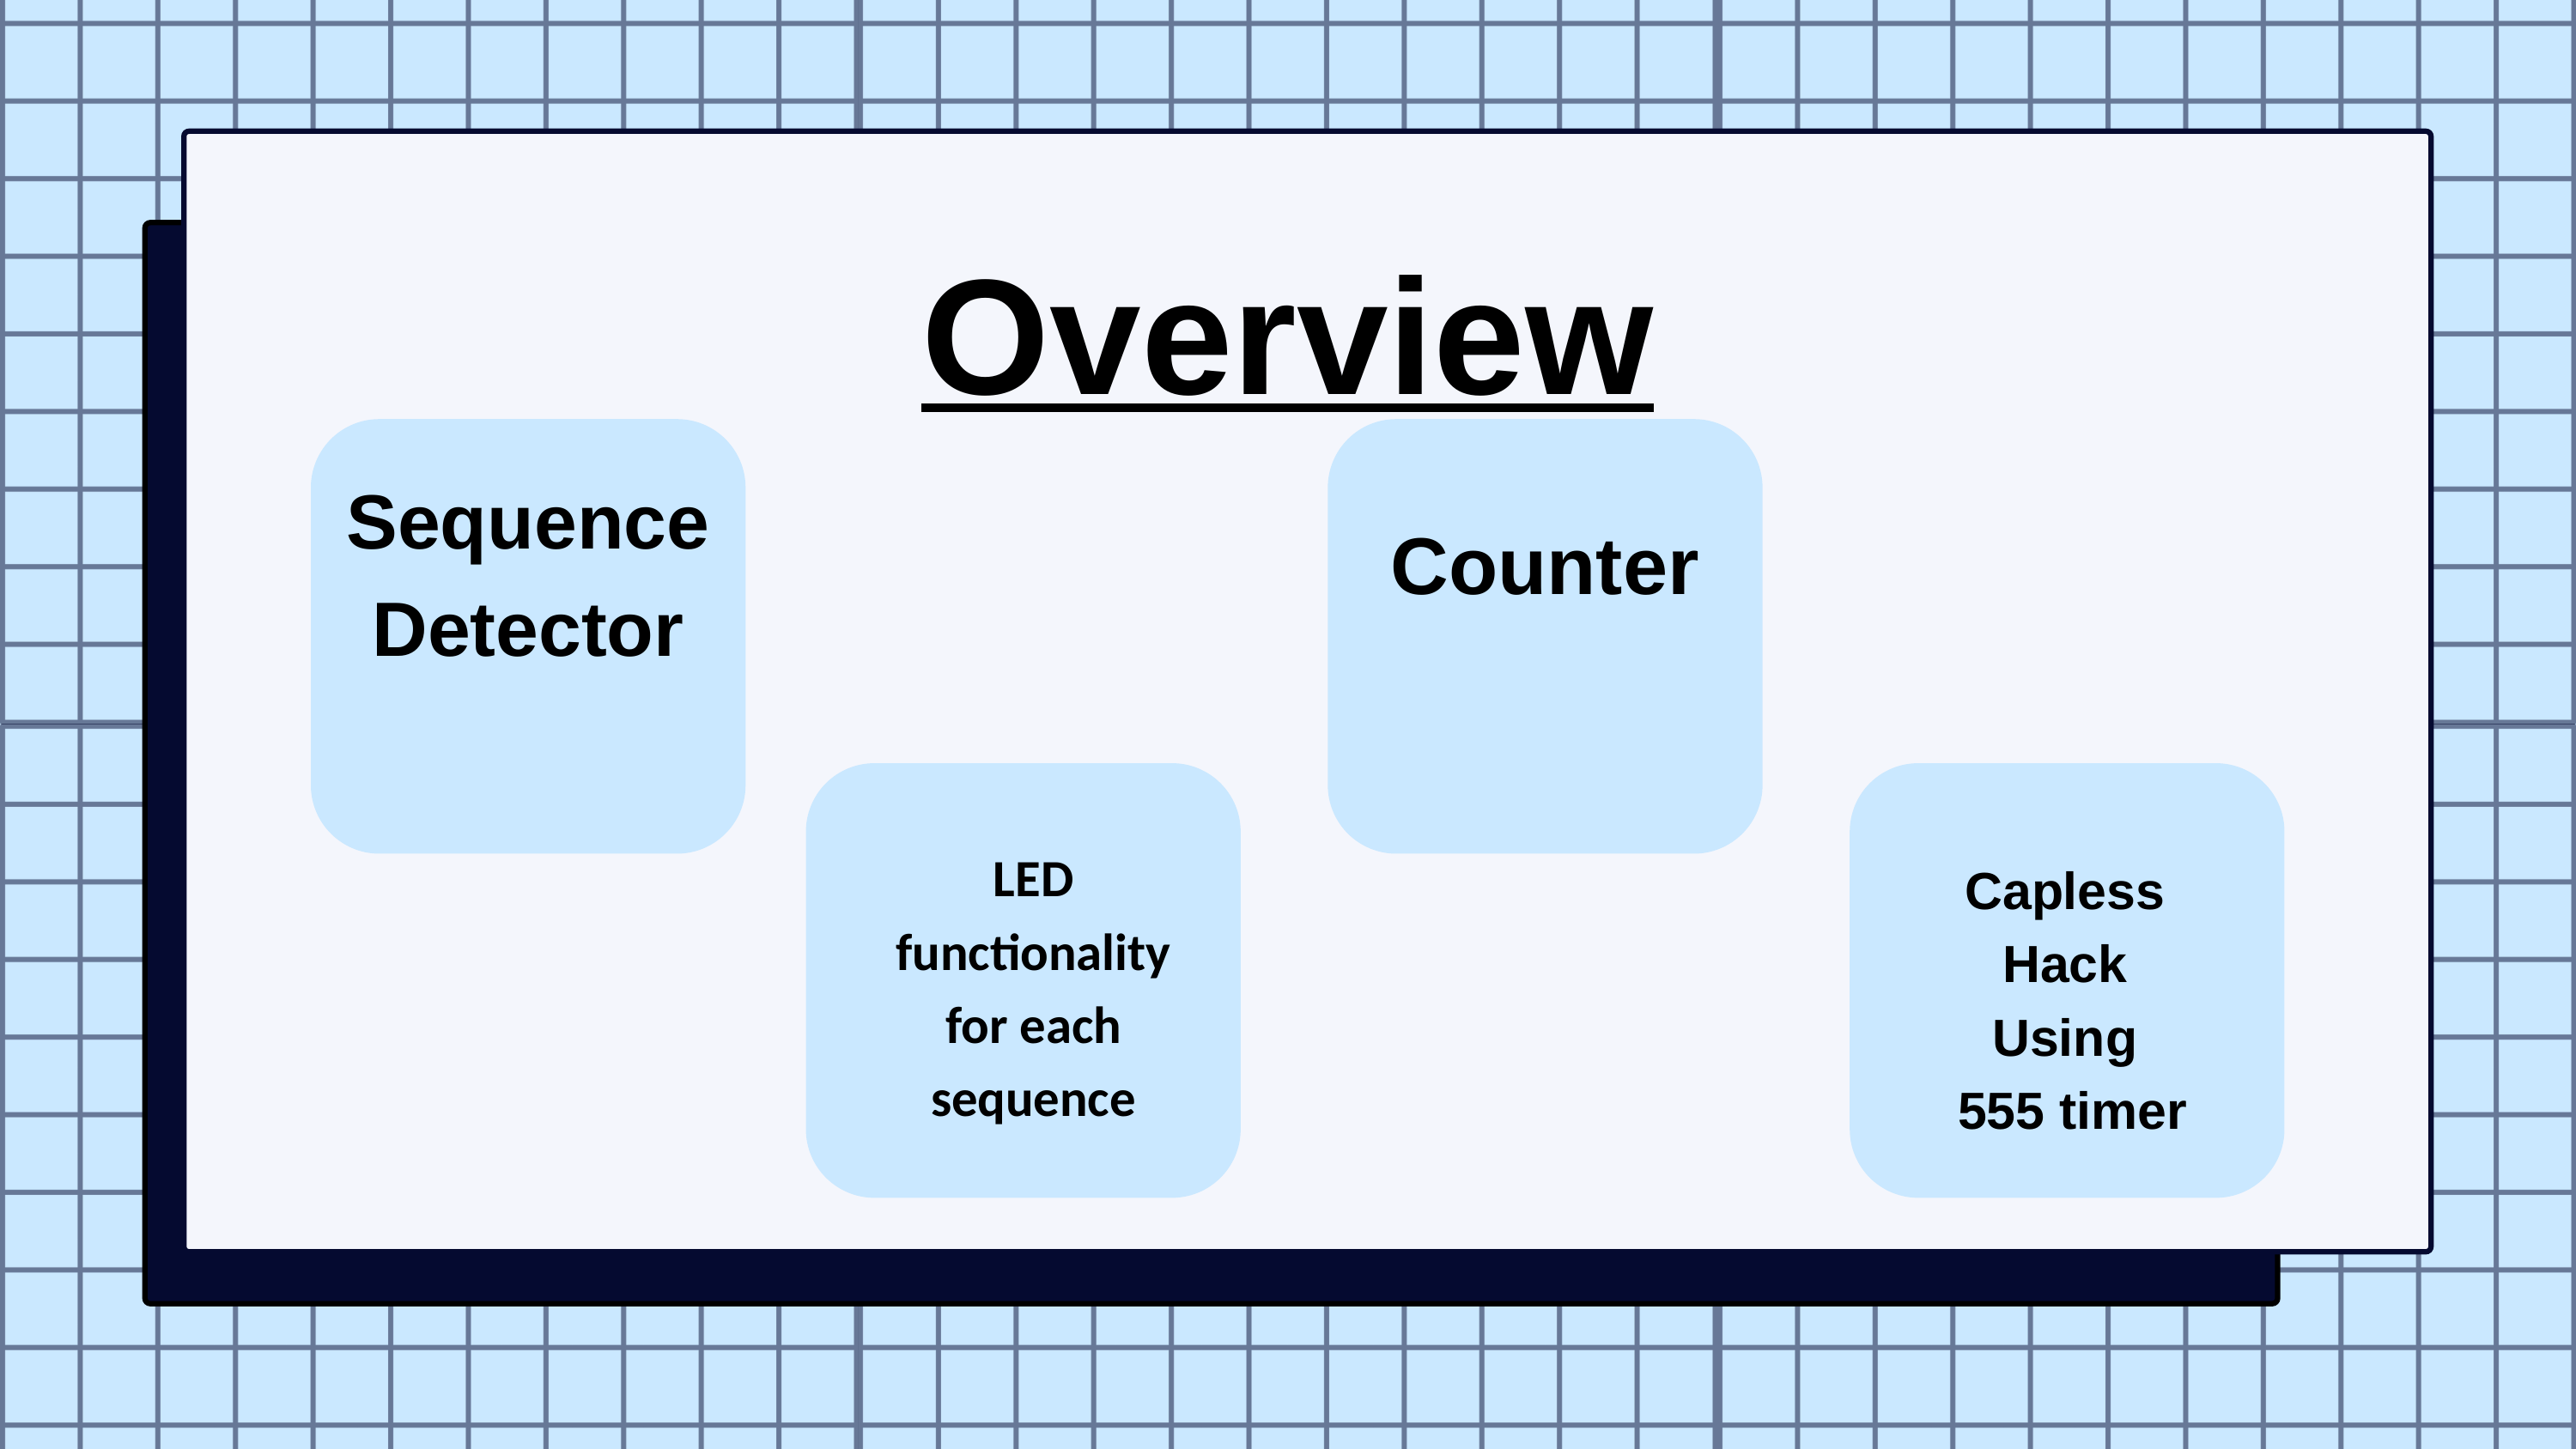

Overview

B

Sequence Detector
Counter

LED
functionality
for each
sequence
Capless
Hack
Using
555 timer